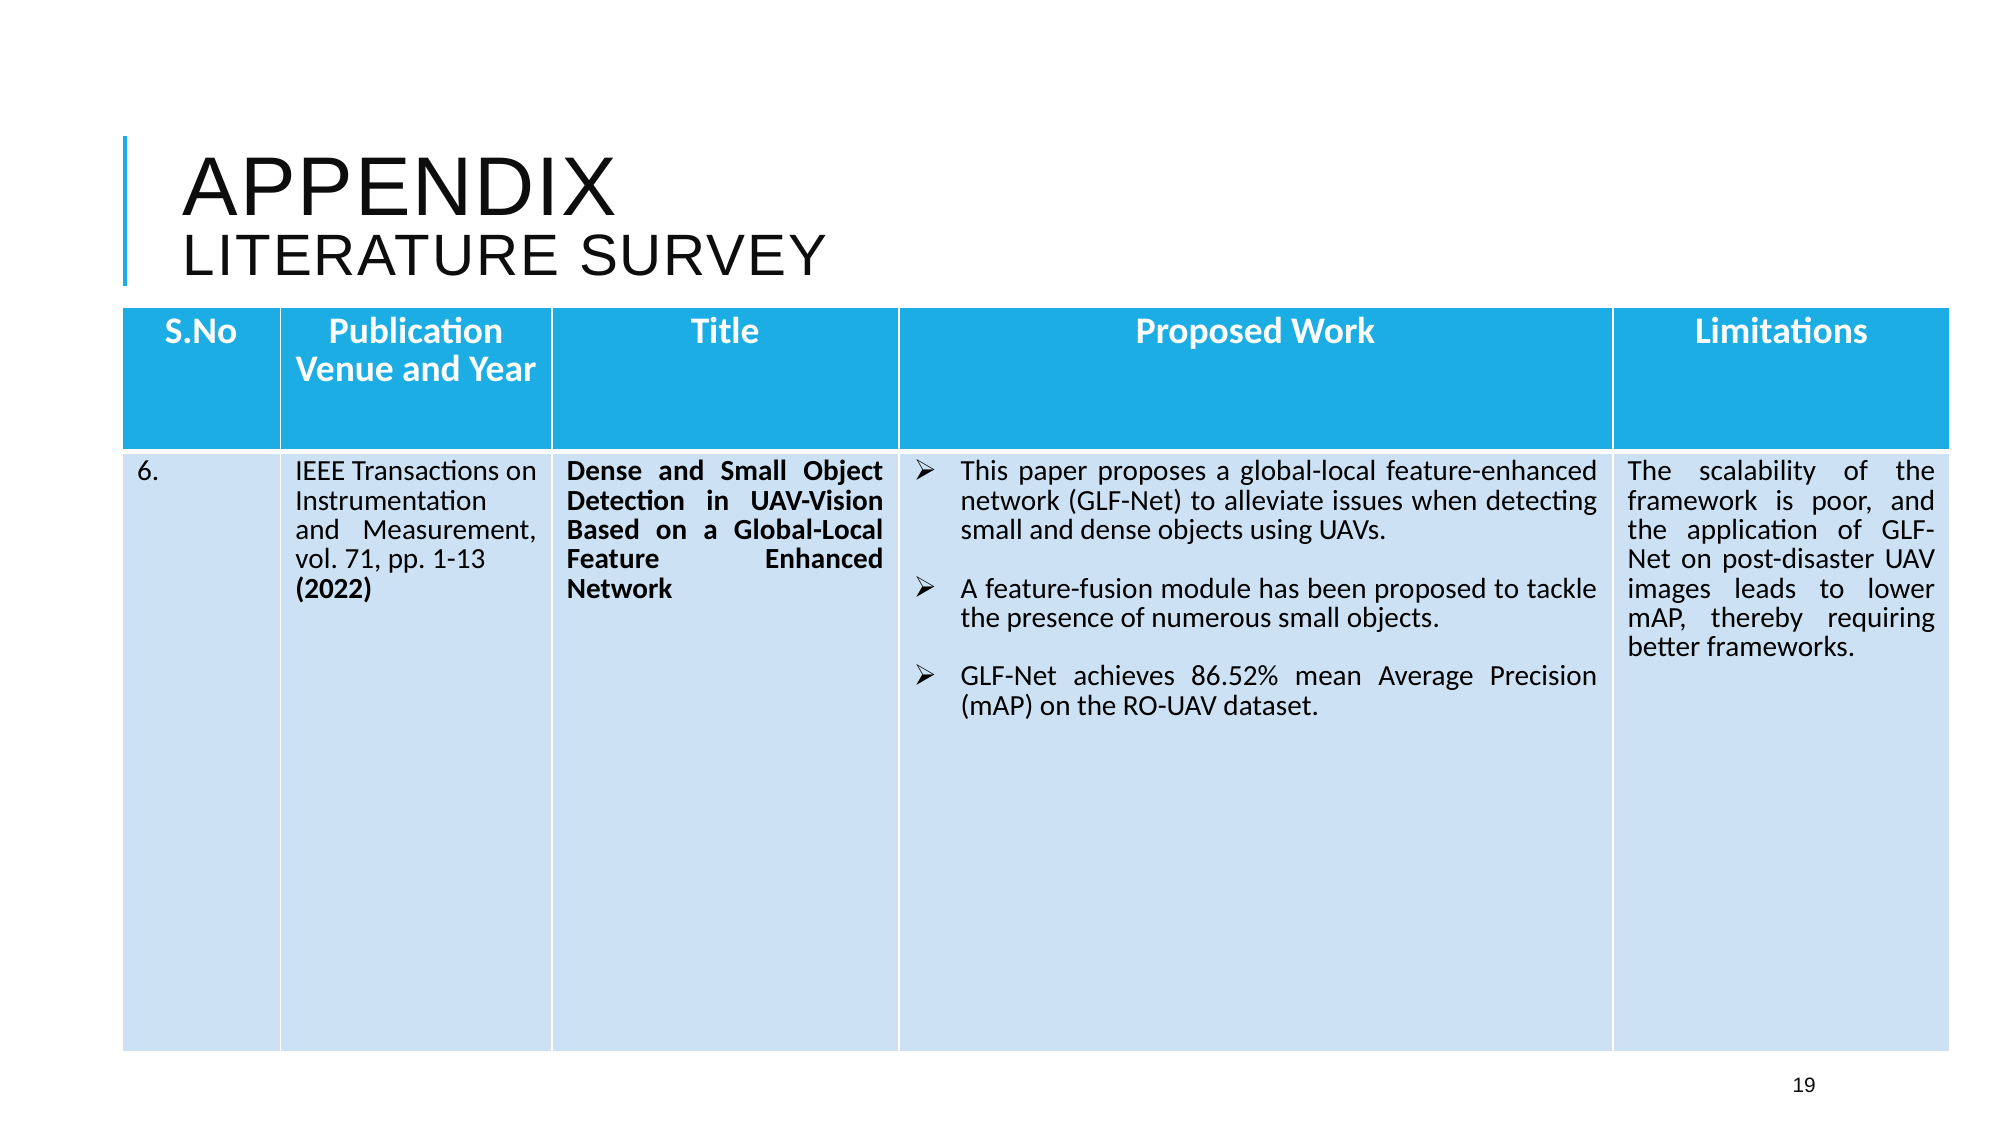

# Appendix LITERATURE SURVEY
| S.No | Publication Venue and Year | Title | Proposed Work | Limitations |
| --- | --- | --- | --- | --- |
| 6. | IEEE Transactions on Instrumentation and Measurement, vol. 71, pp. 1-13 (2022) | Dense and Small Object Detection in UAV-Vision Based on a Global-Local Feature Enhanced Network | This paper proposes a global-local feature-enhanced network (GLF-Net) to alleviate issues when detecting small and dense objects using UAVs. A feature-fusion module has been proposed to tackle the presence of numerous small objects. GLF-Net achieves 86.52% mean Average Precision (mAP) on the RO-UAV dataset. | The scalability of the framework is poor, and the application of GLF-Net on post-disaster UAV images leads to lower mAP, thereby requiring better frameworks. |
19